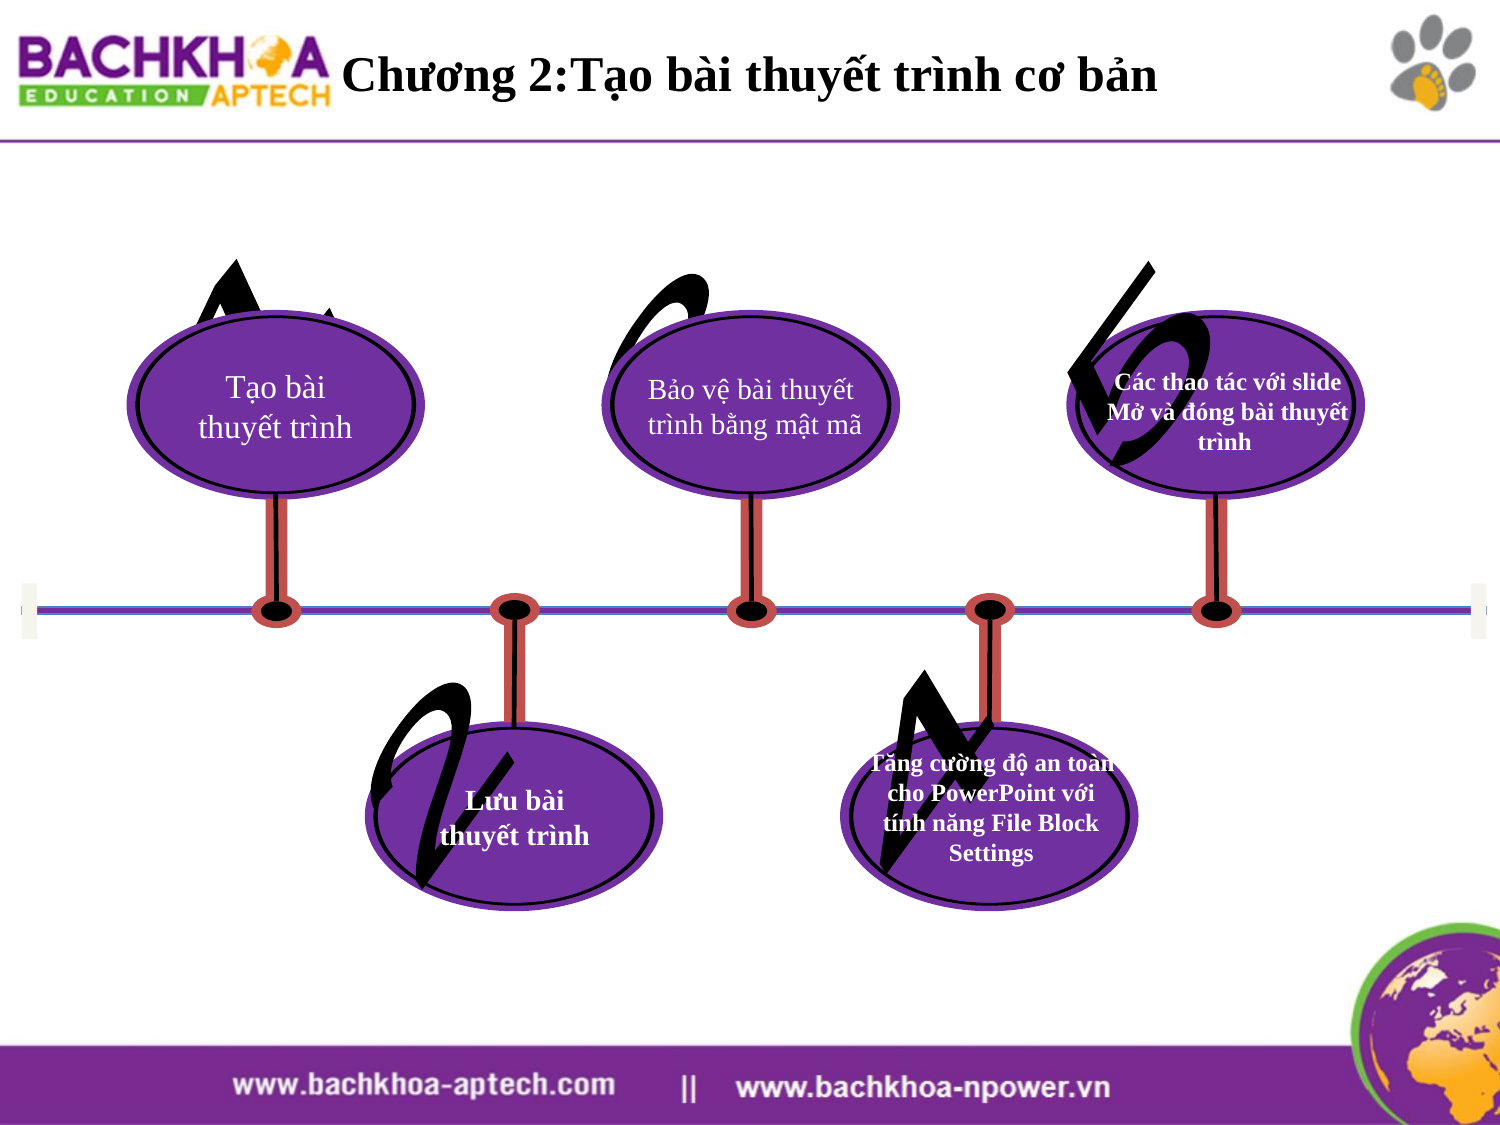

# Chương 2:Tạo bài thuyết trình cơ bản
1

3
5
Tạo bài thuyết trình

2
4
Lưu bài thuyết trình

Các thao tác với slide
Mở và đóng bài thuyết trình
Bảo vệ bài thuyết trình bằng mật mã
Tăng cường độ an toàn cho PowerPoint với tính năng File Block Settings